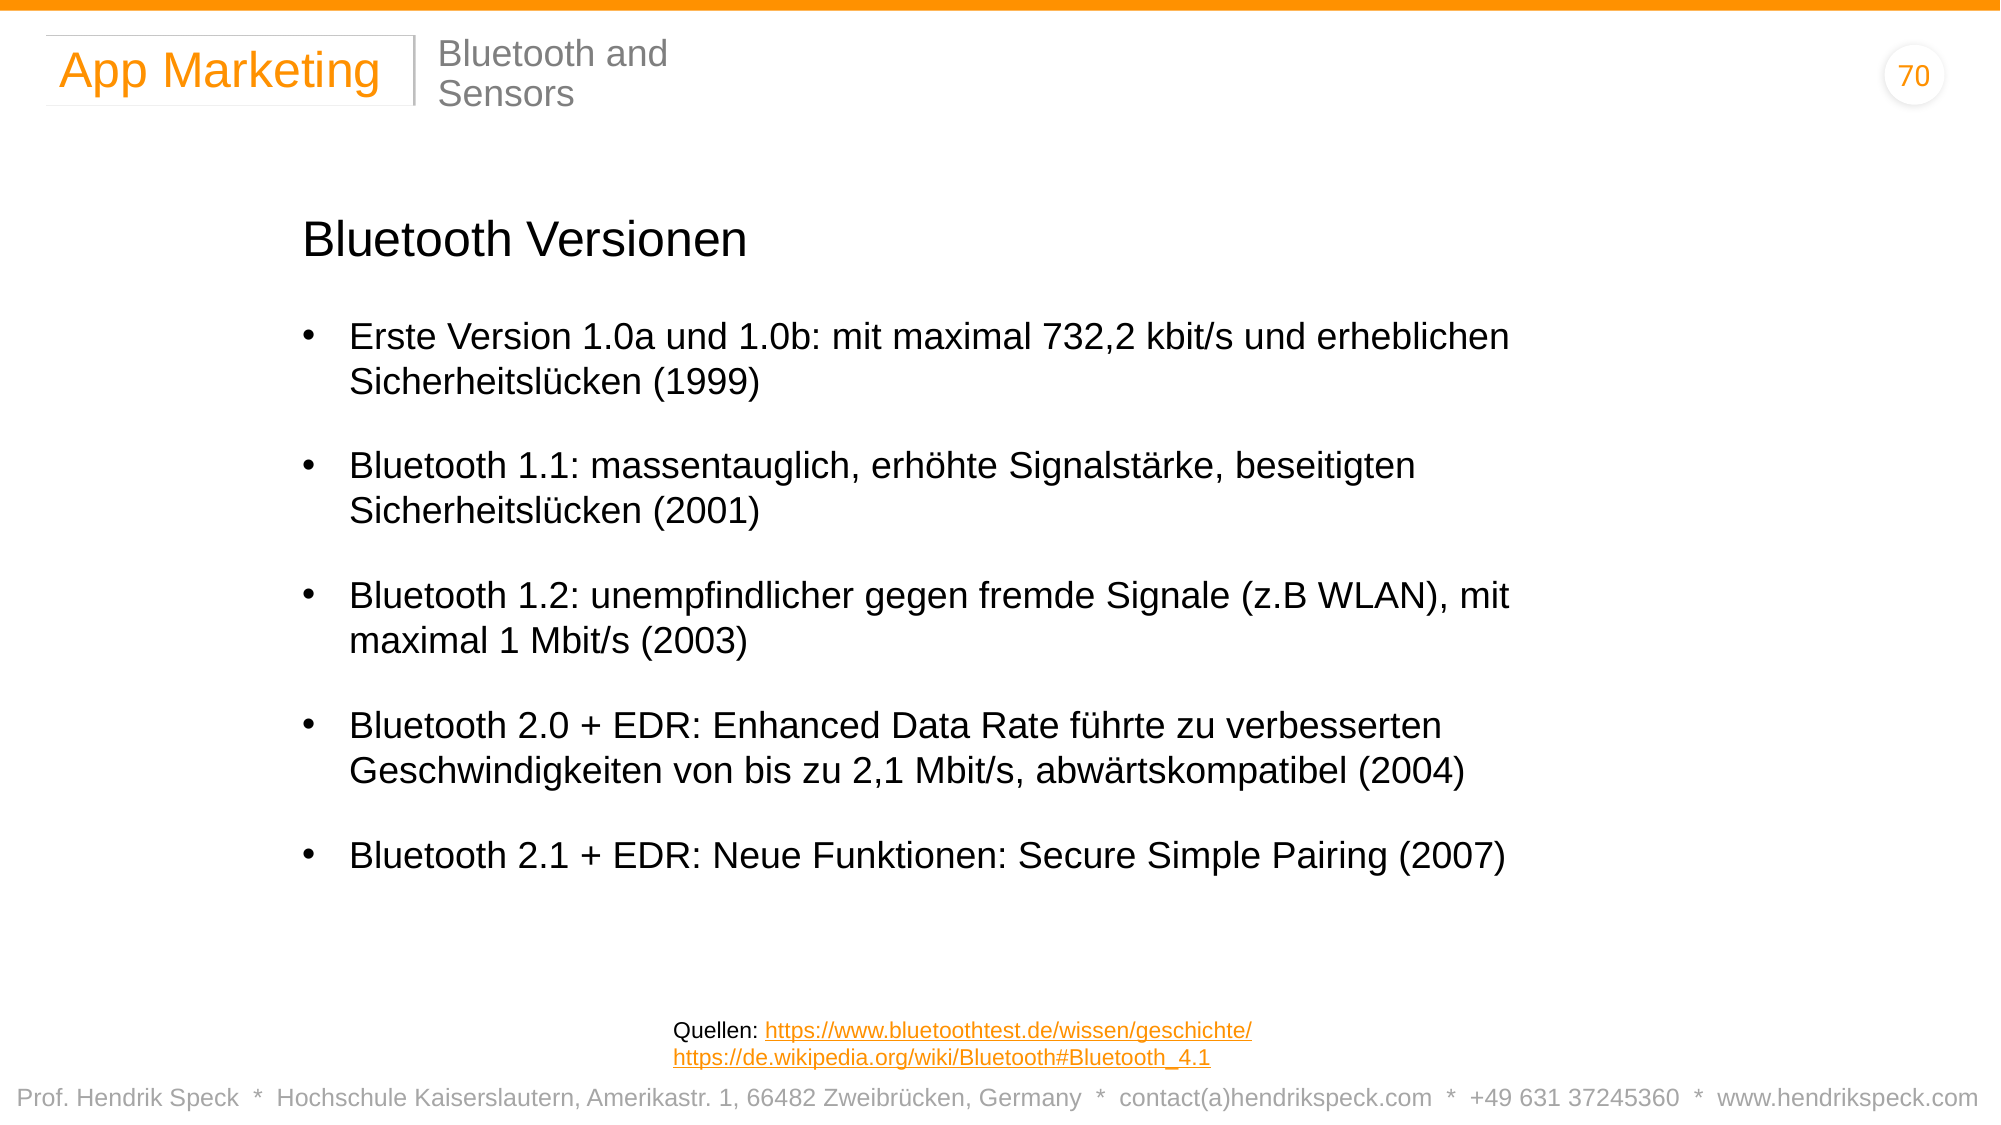

App Marketing
Bluetooth and Sensors
70
Bluetooth Versionen

Erste Version 1.0a und 1.0b: mit maximal 732,2 kbit/s und erheblichen Sicherheitslücken (1999)

Bluetooth 1.1: massentauglich, erhöhte Signalstärke, beseitigten Sicherheitslücken (2001)

Bluetooth 1.2: unempfindlicher gegen fremde Signale (z.B WLAN), mit maximal 1 Mbit/s (2003)

Bluetooth 2.0 + EDR: Enhanced Data Rate führte zu verbesserten Geschwindigkeiten von bis zu 2,1 Mbit/s, abwärtskompatibel (2004)

Bluetooth 2.1 + EDR: Neue Funktionen: Secure Simple Pairing (2007)

Quellen: https://www.bluetoothtest.de/wissen/geschichte/
https://de.wikipedia.org/wiki/Bluetooth#Bluetooth_4.1